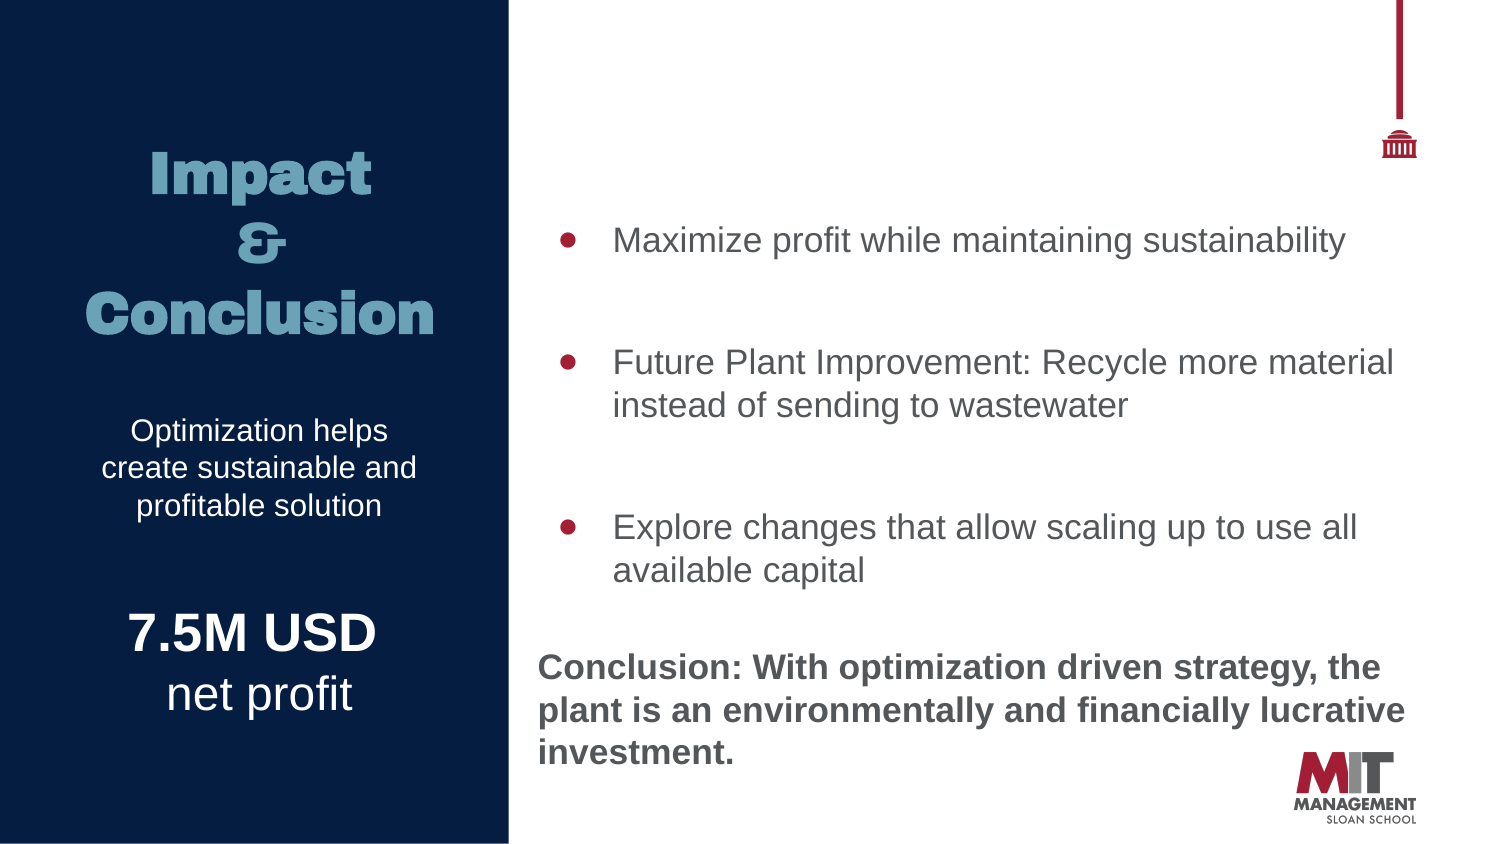

# Impact
&
Conclusion
Maximize profit while maintaining sustainability

Future Plant Improvement: Recycle more material instead of sending to wastewater

Explore changes that allow scaling up to use all available capital

Conclusion: With optimization driven strategy, the plant is an environmentally and financially lucrative investment.

Optimization helps create sustainable and profitable solution

7.5M USD
net profit